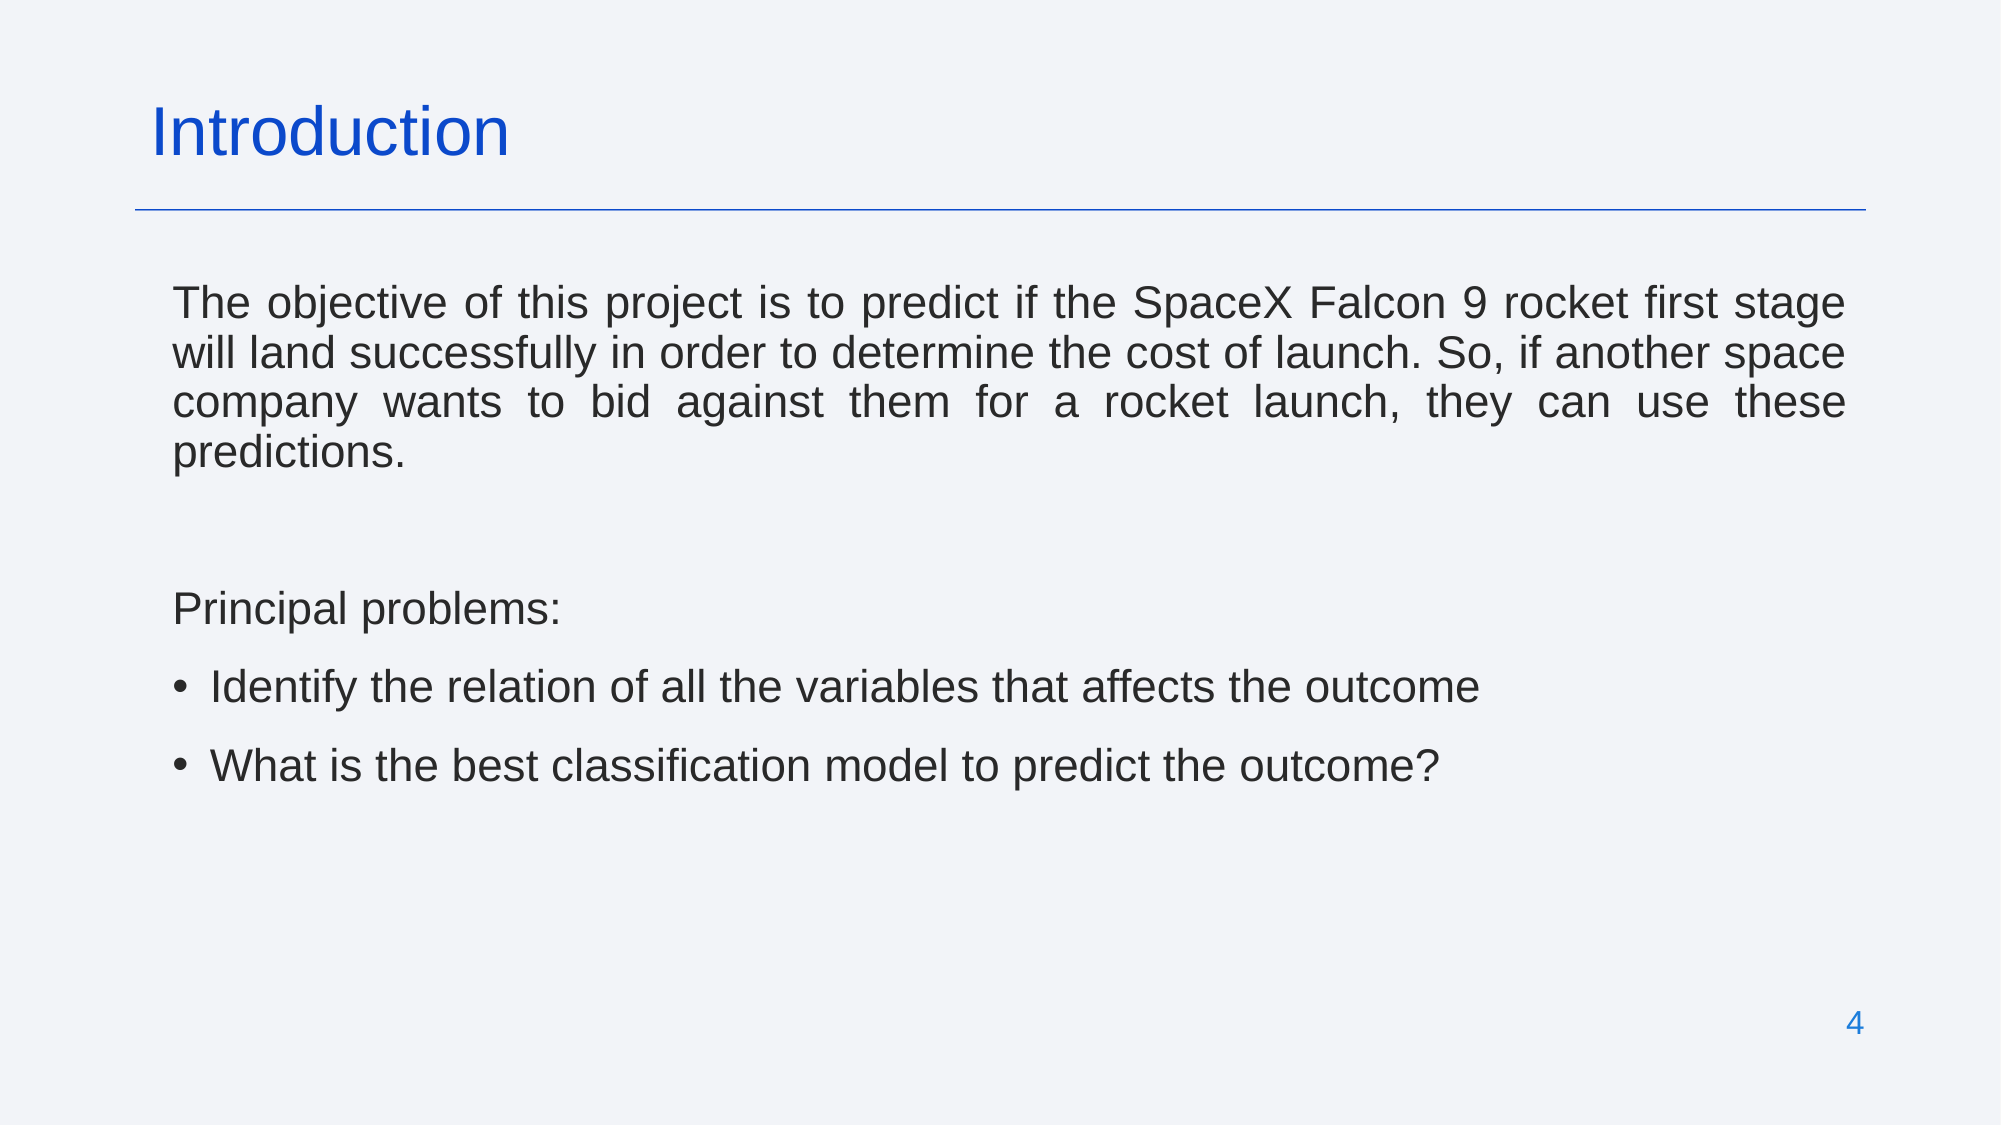

Introduction
The objective of this project is to predict if the SpaceX Falcon 9 rocket first stage will land successfully in order to determine the cost of launch. So, if another space company wants to bid against them for a rocket launch, they can use these predictions.

Principal problems:
Identify the relation of all the variables that affects the outcome
What is the best classification model to predict the outcome?
4